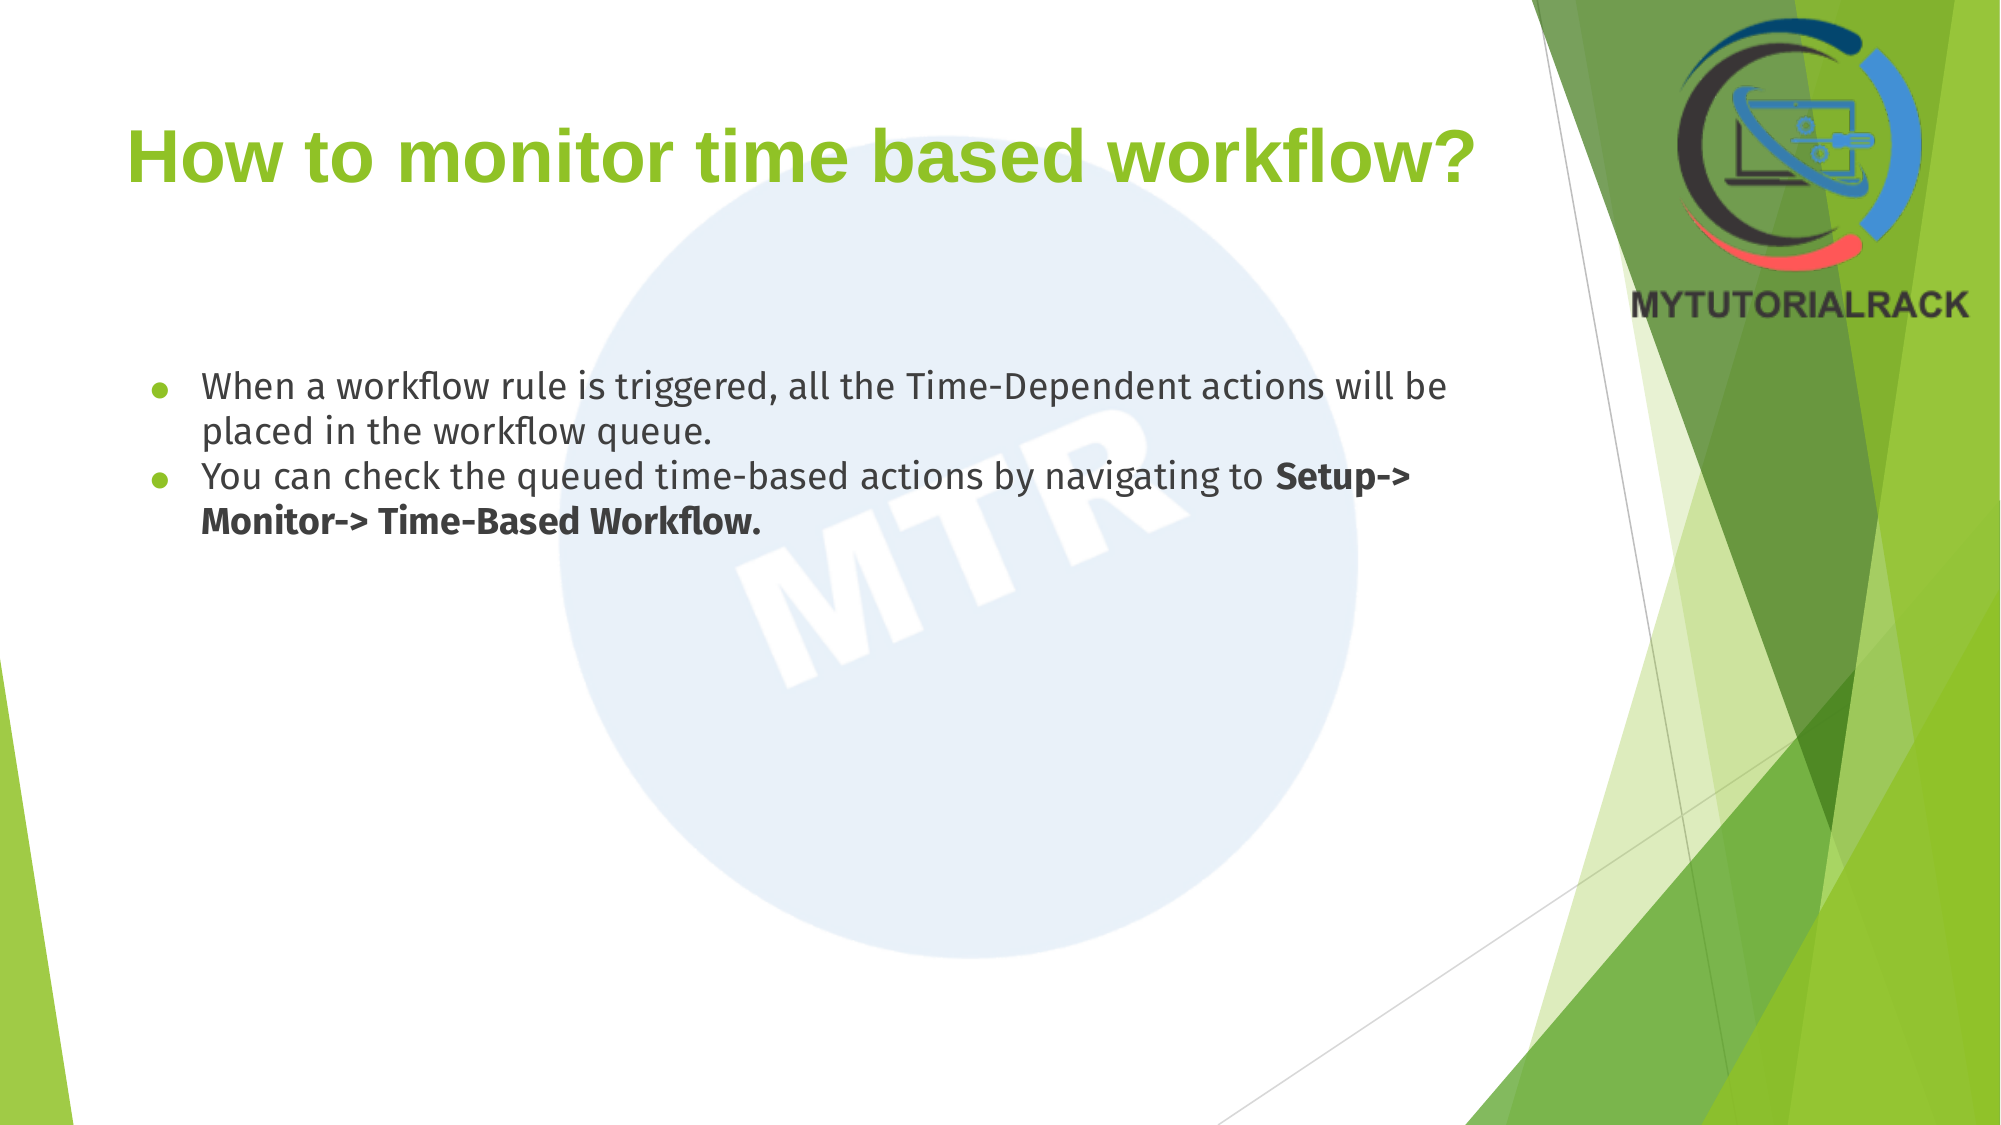

# How to monitor time based workflow?

When a workflow rule is triggered, all the Time-Dependent actions will be placed in the workflow queue.
You can check the queued time-based actions by navigating to Setup-> Monitor-> Time-Based Workflow.